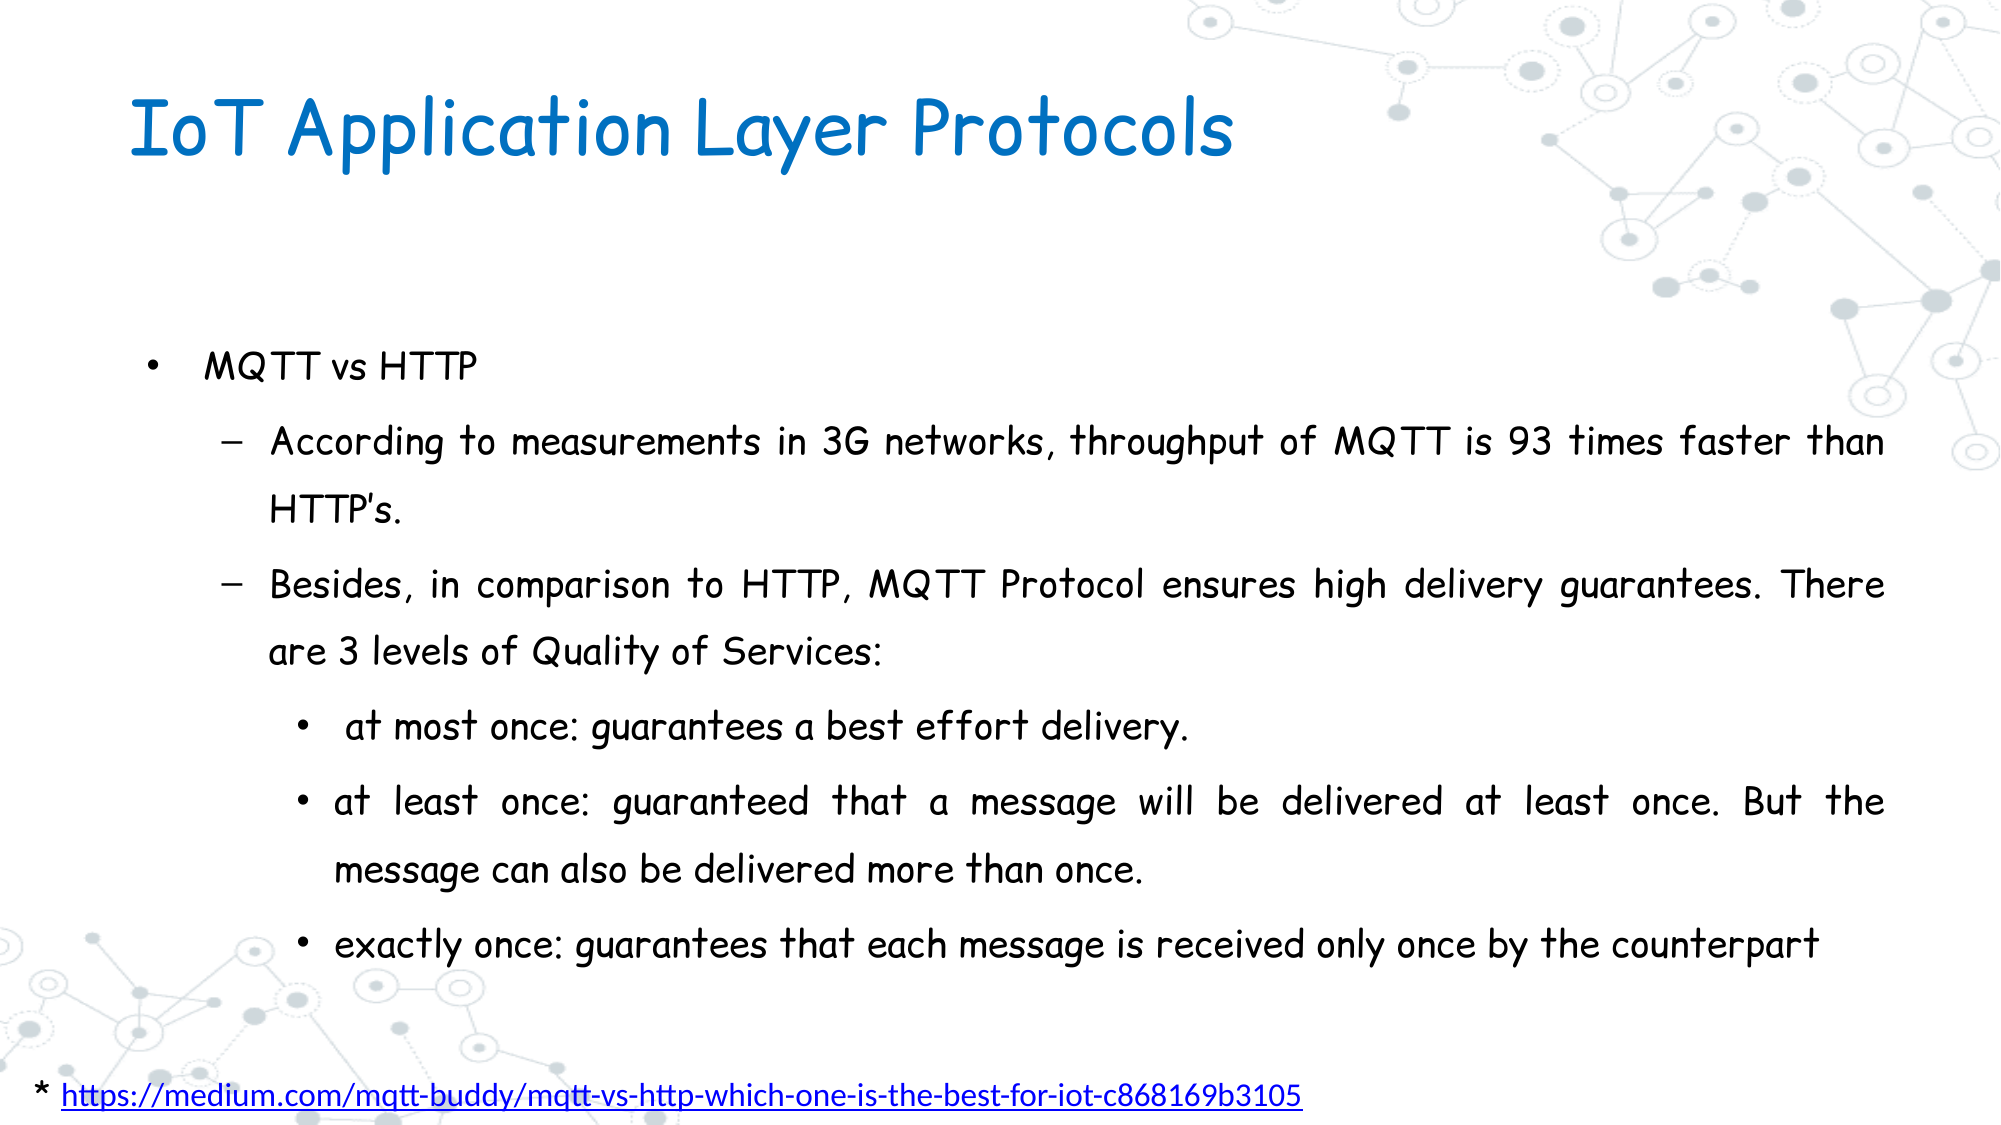

# IoT Application Layer Protocols
MQTT vs HTTP
According to measurements in 3G networks, throughput of MQTT is 93 times faster than HTTP’s.
Besides, in comparison to HTTP, MQTT Protocol ensures high delivery guarantees. There are 3 levels of Quality of Services:
 at most once: guarantees a best effort delivery.
at least once: guaranteed that a message will be delivered at least once. But the message can also be delivered more than once.
exactly once: guarantees that each message is received only once by the counterpart

* https://medium.com/mqtt-buddy/mqtt-vs-http-which-one-is-the-best-for-iot-c868169b3105